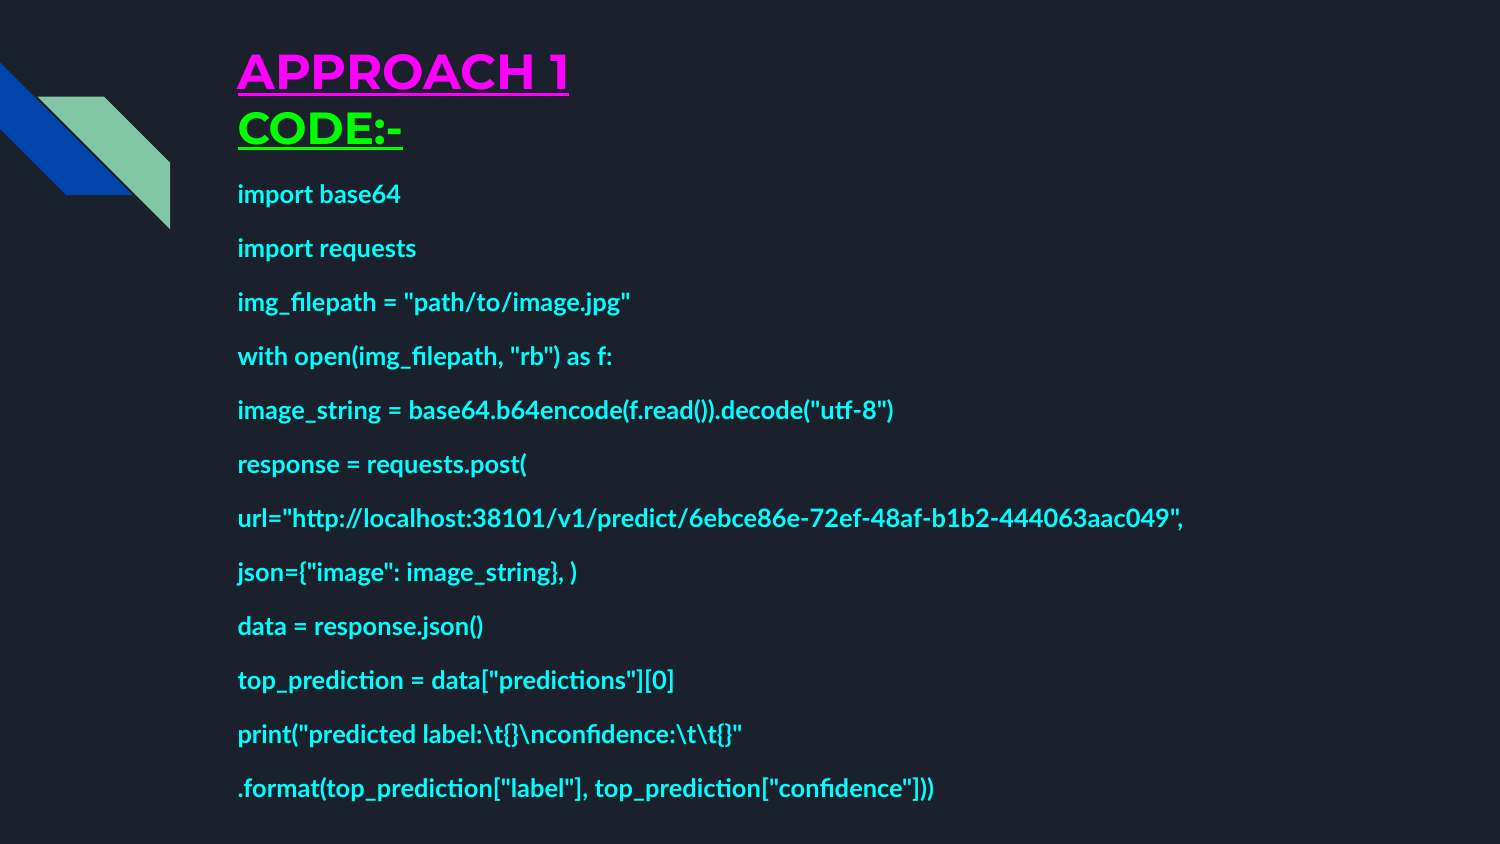

# APPROACH 1
CODE:-
import base64
import requests
img_filepath = "path/to/image.jpg"
with open(img_filepath, "rb") as f:
image_string = base64.b64encode(f.read()).decode("utf-8")
response = requests.post(
url="http://localhost:38101/v1/predict/6ebce86e-72ef-48af-b1b2-444063aac049",
json={"image": image_string}, )
data = response.json()
top_prediction = data["predictions"][0]
print("predicted label:\t{}\nconfidence:\t\t{}"
.format(top_prediction["label"], top_prediction["confidence"]))